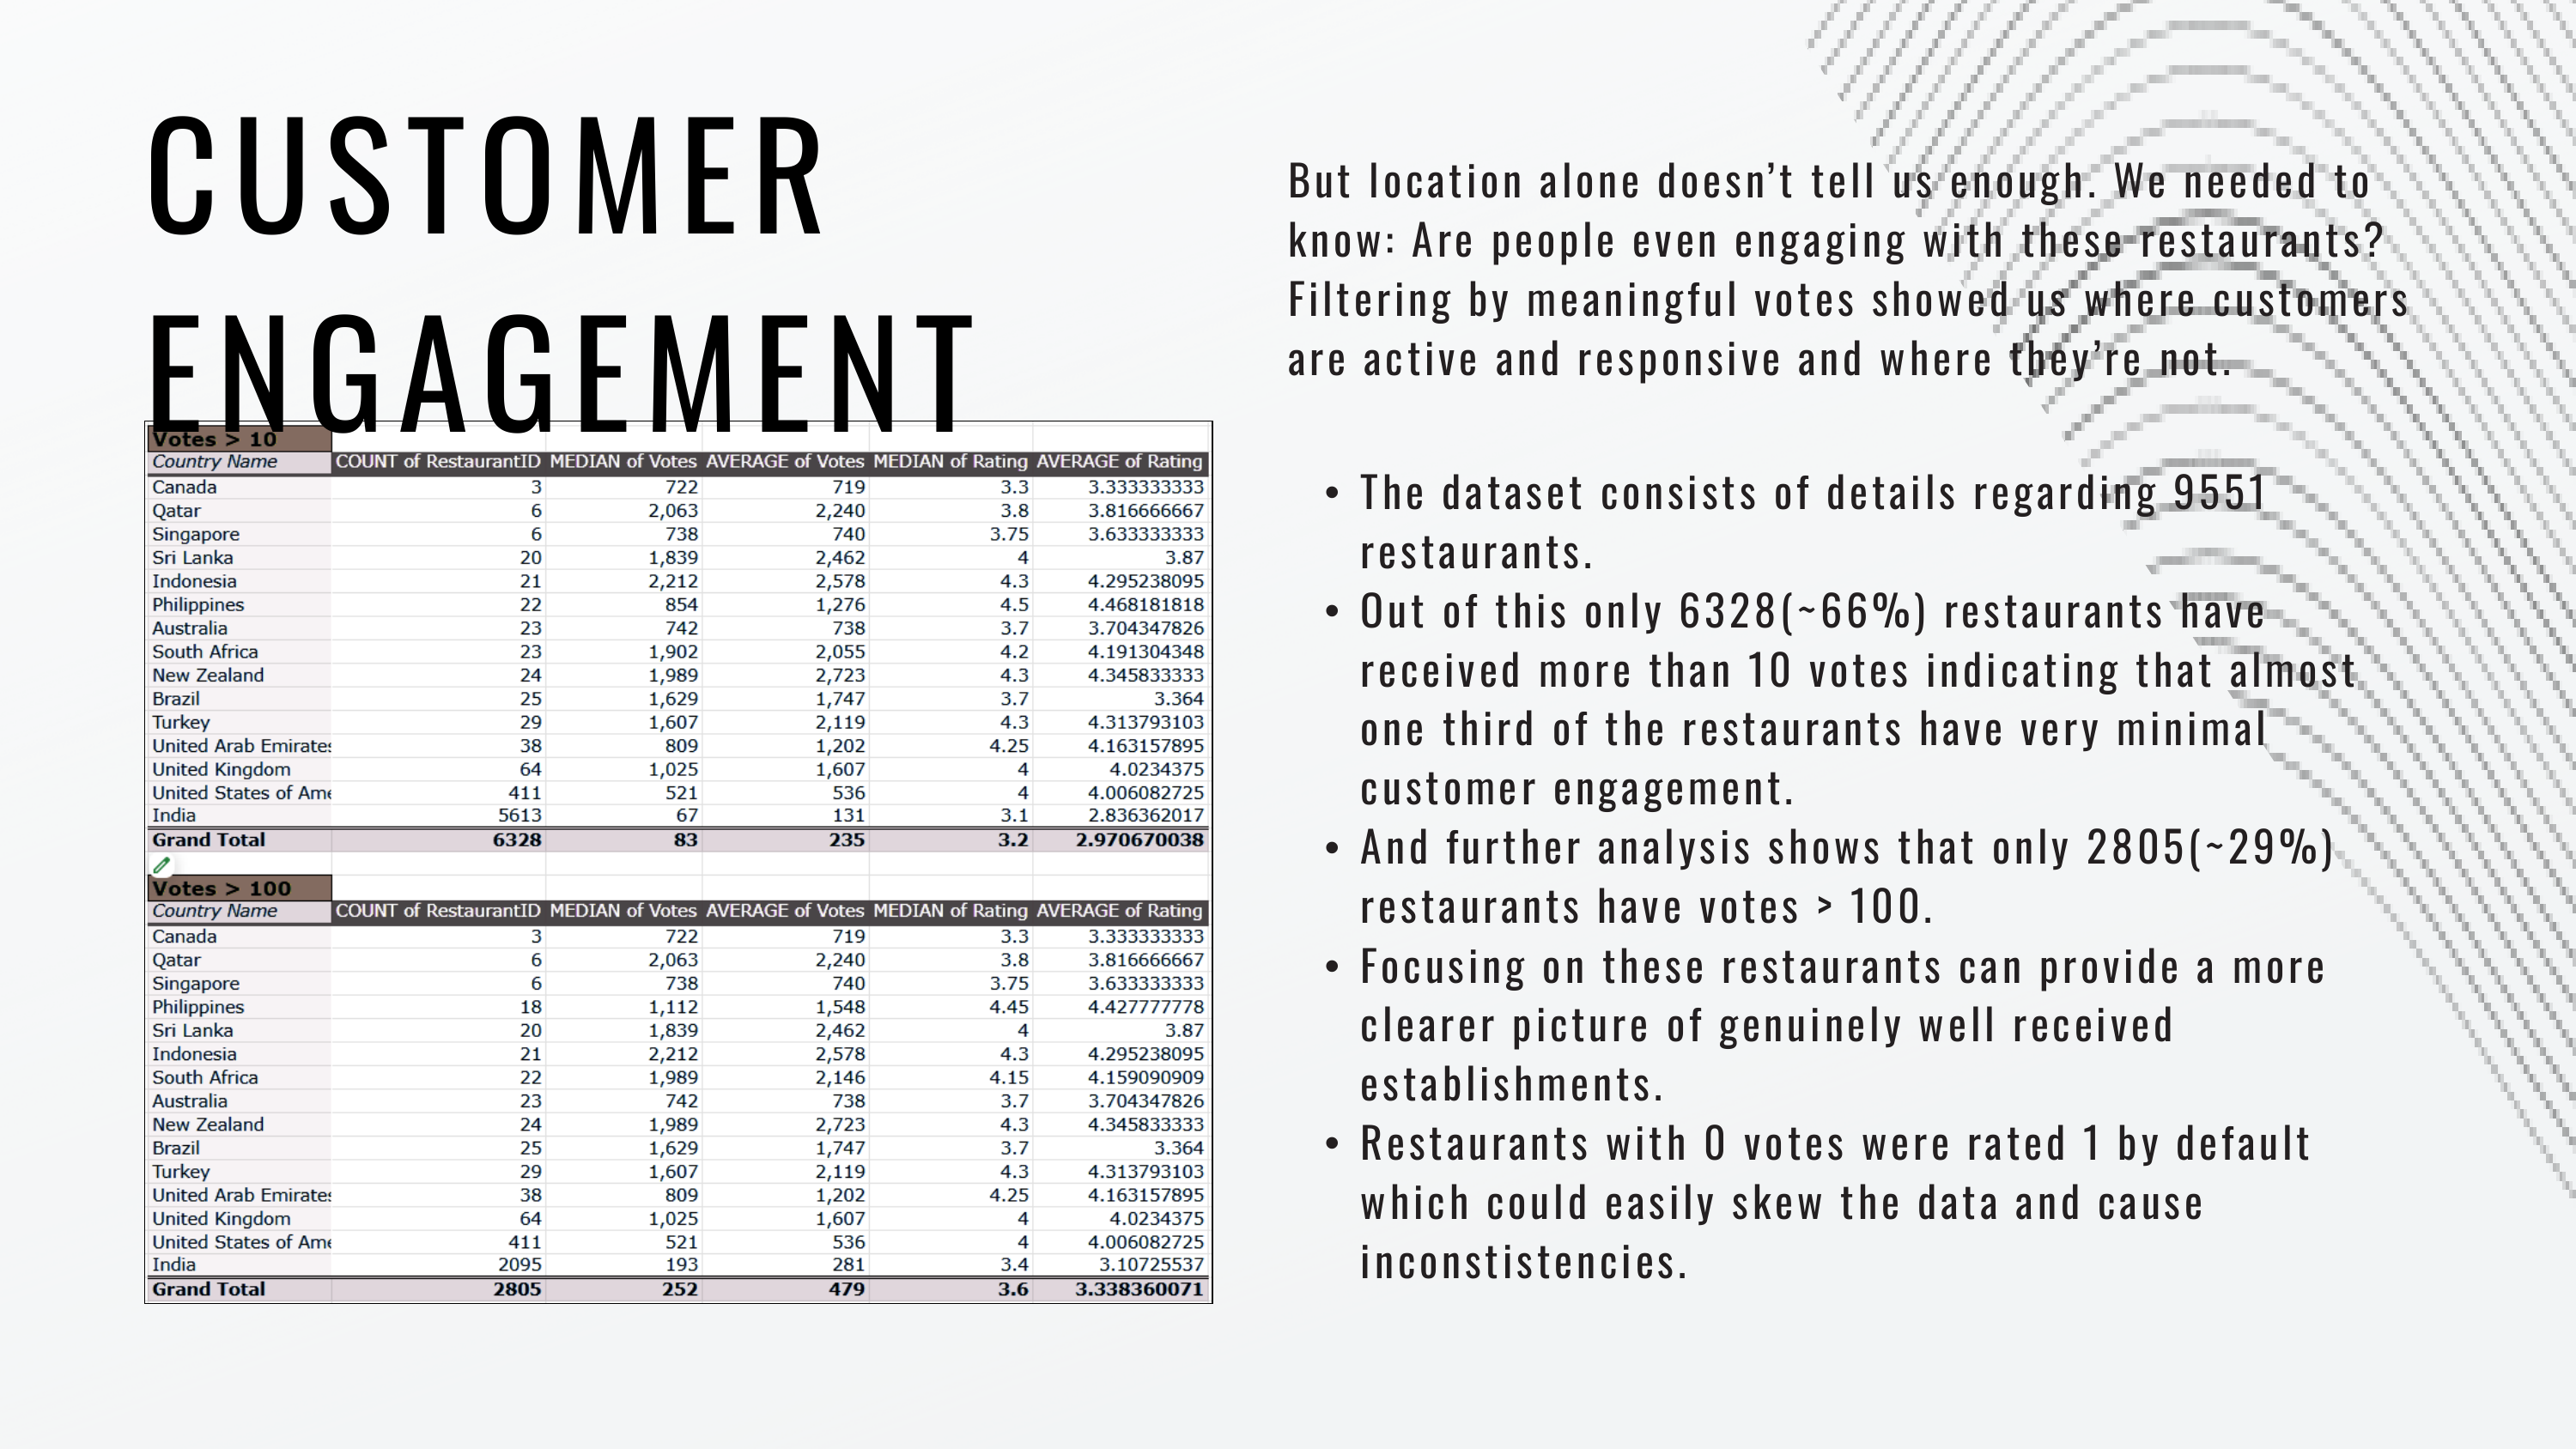

But location alone doesn’t tell us enough. We needed to know: Are people even engaging with these restaurants? Filtering by meaningful votes showed us where customers are active and responsive and where they’re not.

CUSTOMER
ENGAGEMENT

The dataset consists of details regarding 9551 restaurants.
Out of this only 6328(~66%) restaurants have received more than 10 votes indicating that almost one third of the restaurants have very minimal customer engagement.
And further analysis shows that only 2805(~29%) restaurants have votes > 100.
Focusing on these restaurants can provide a more clearer picture of genuinely well received establishments.
Restaurants with 0 votes were rated 1 by default which could easily skew the data and cause inconstistencies.